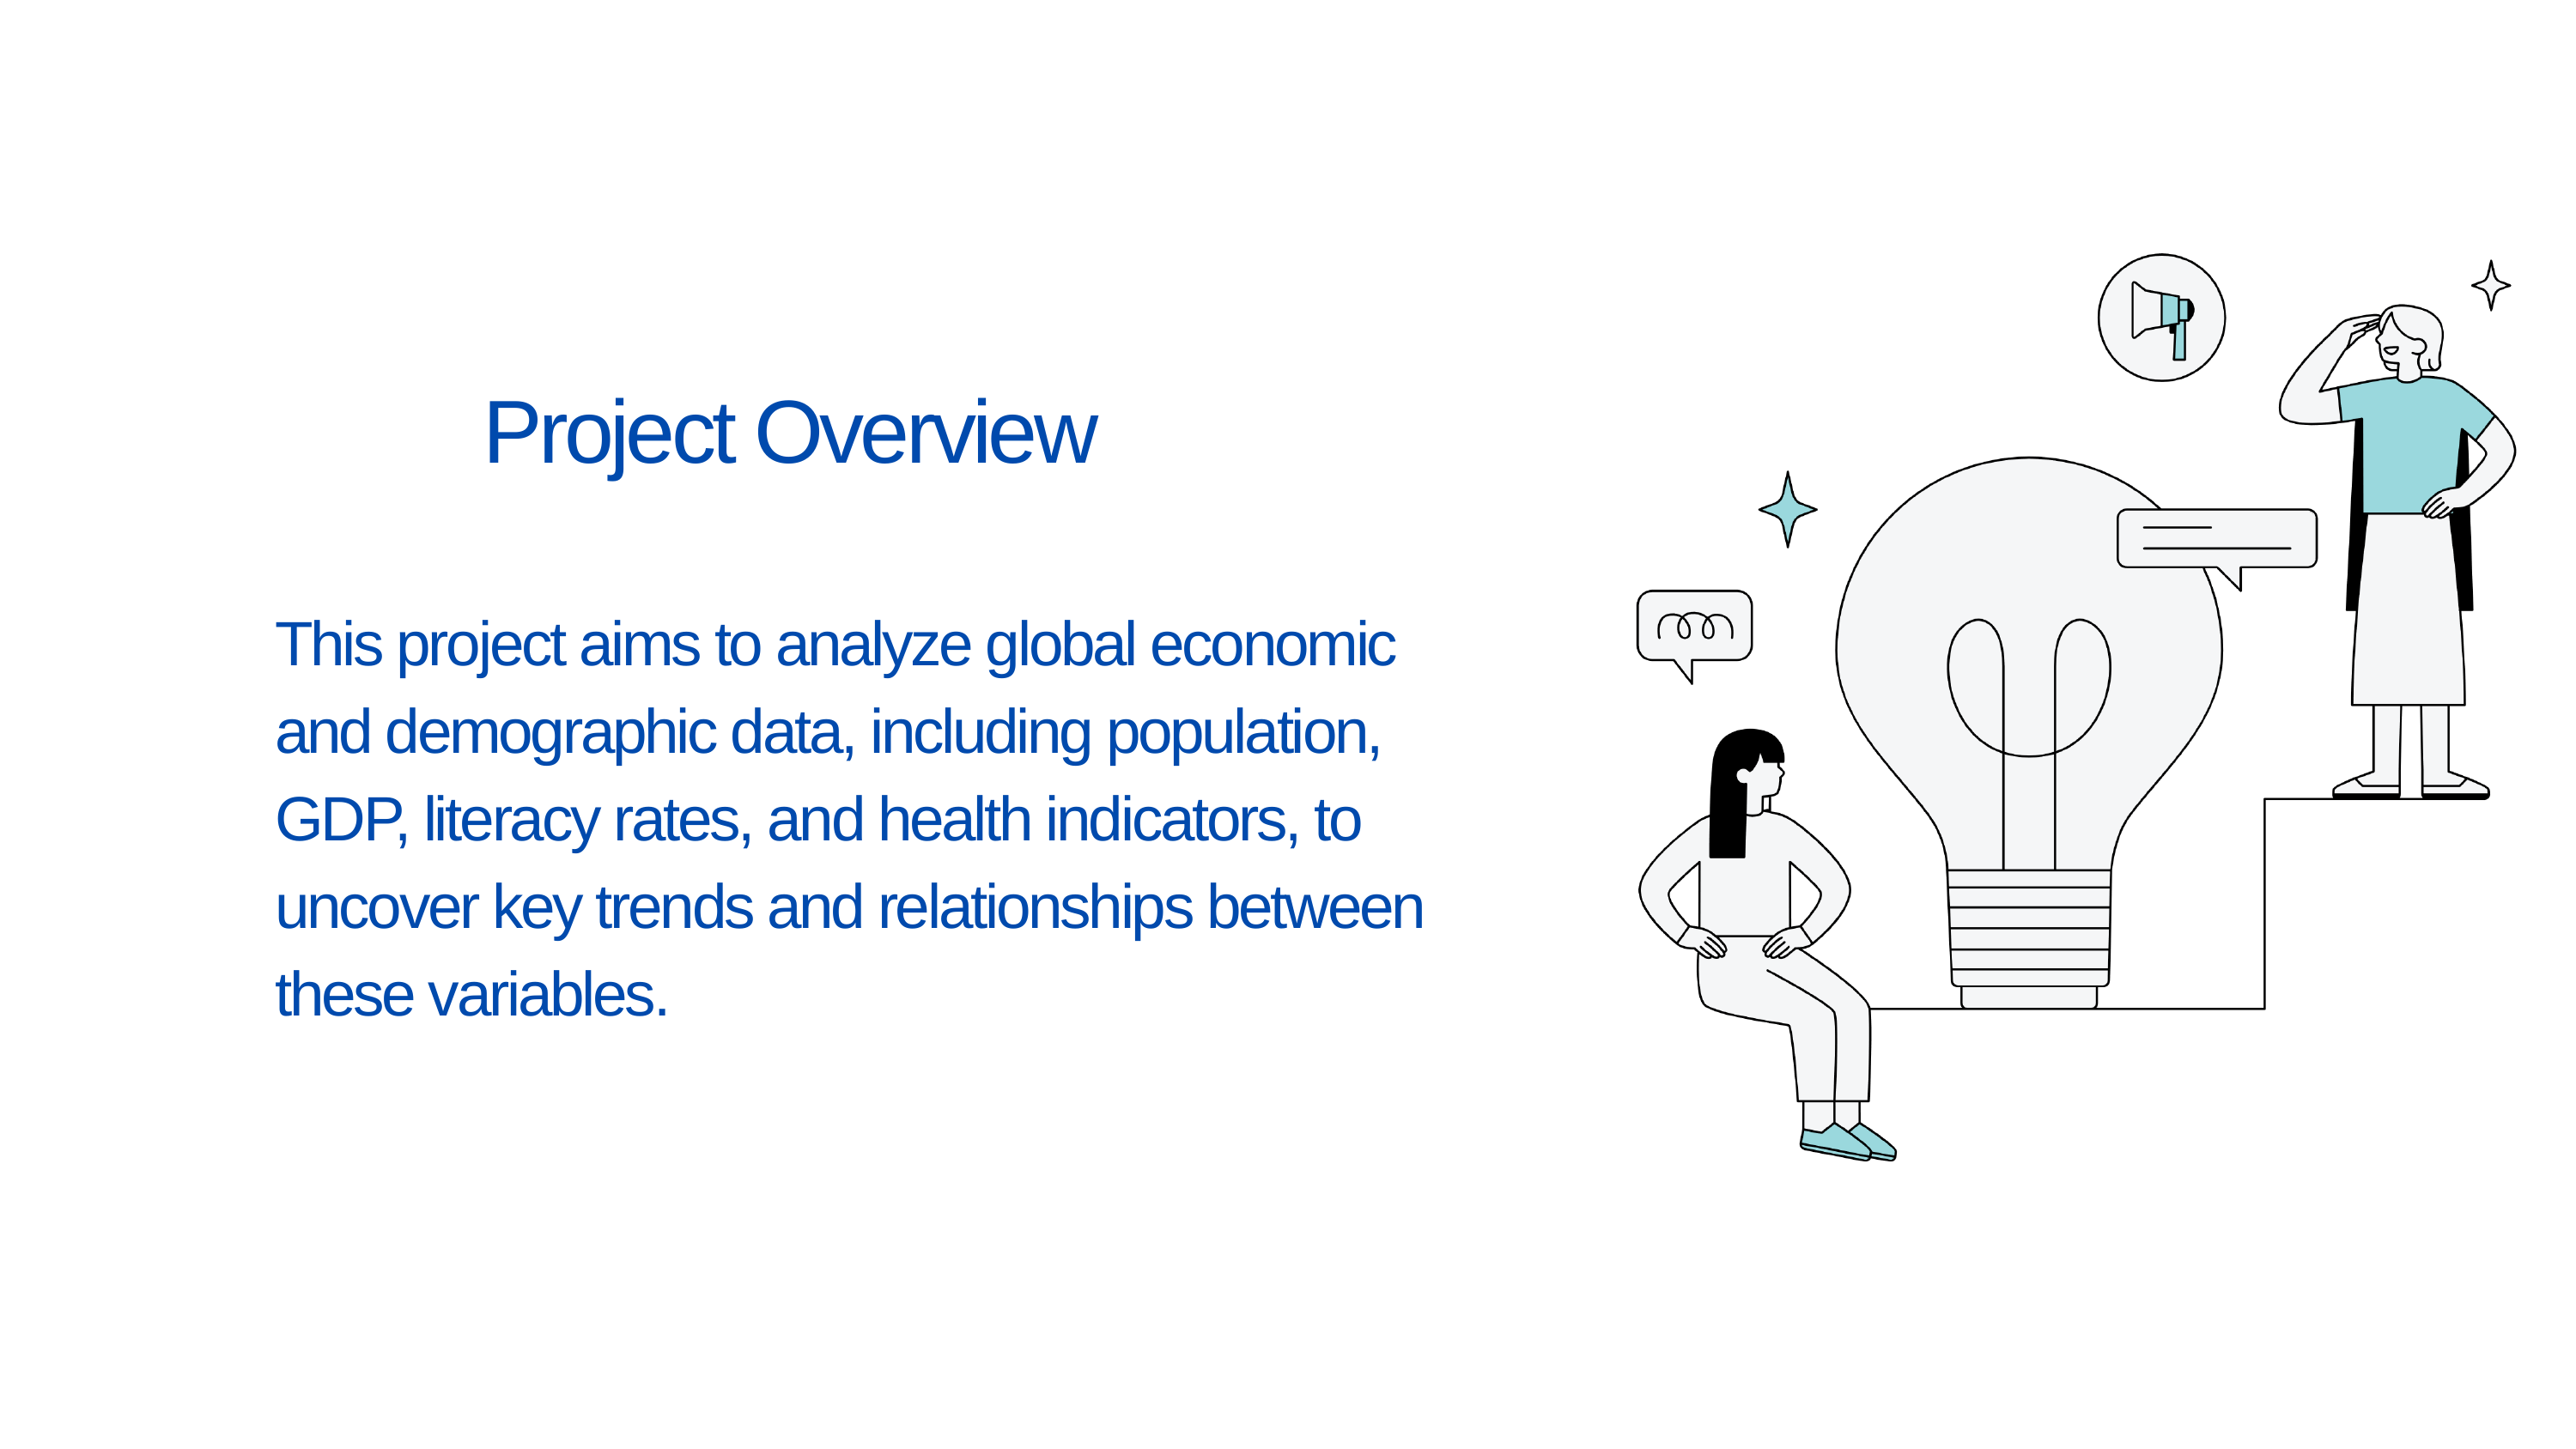

Project Overview
This project aims to analyze global economic and demographic data, including population, GDP, literacy rates, and health indicators, to uncover key trends and relationships between these variables.